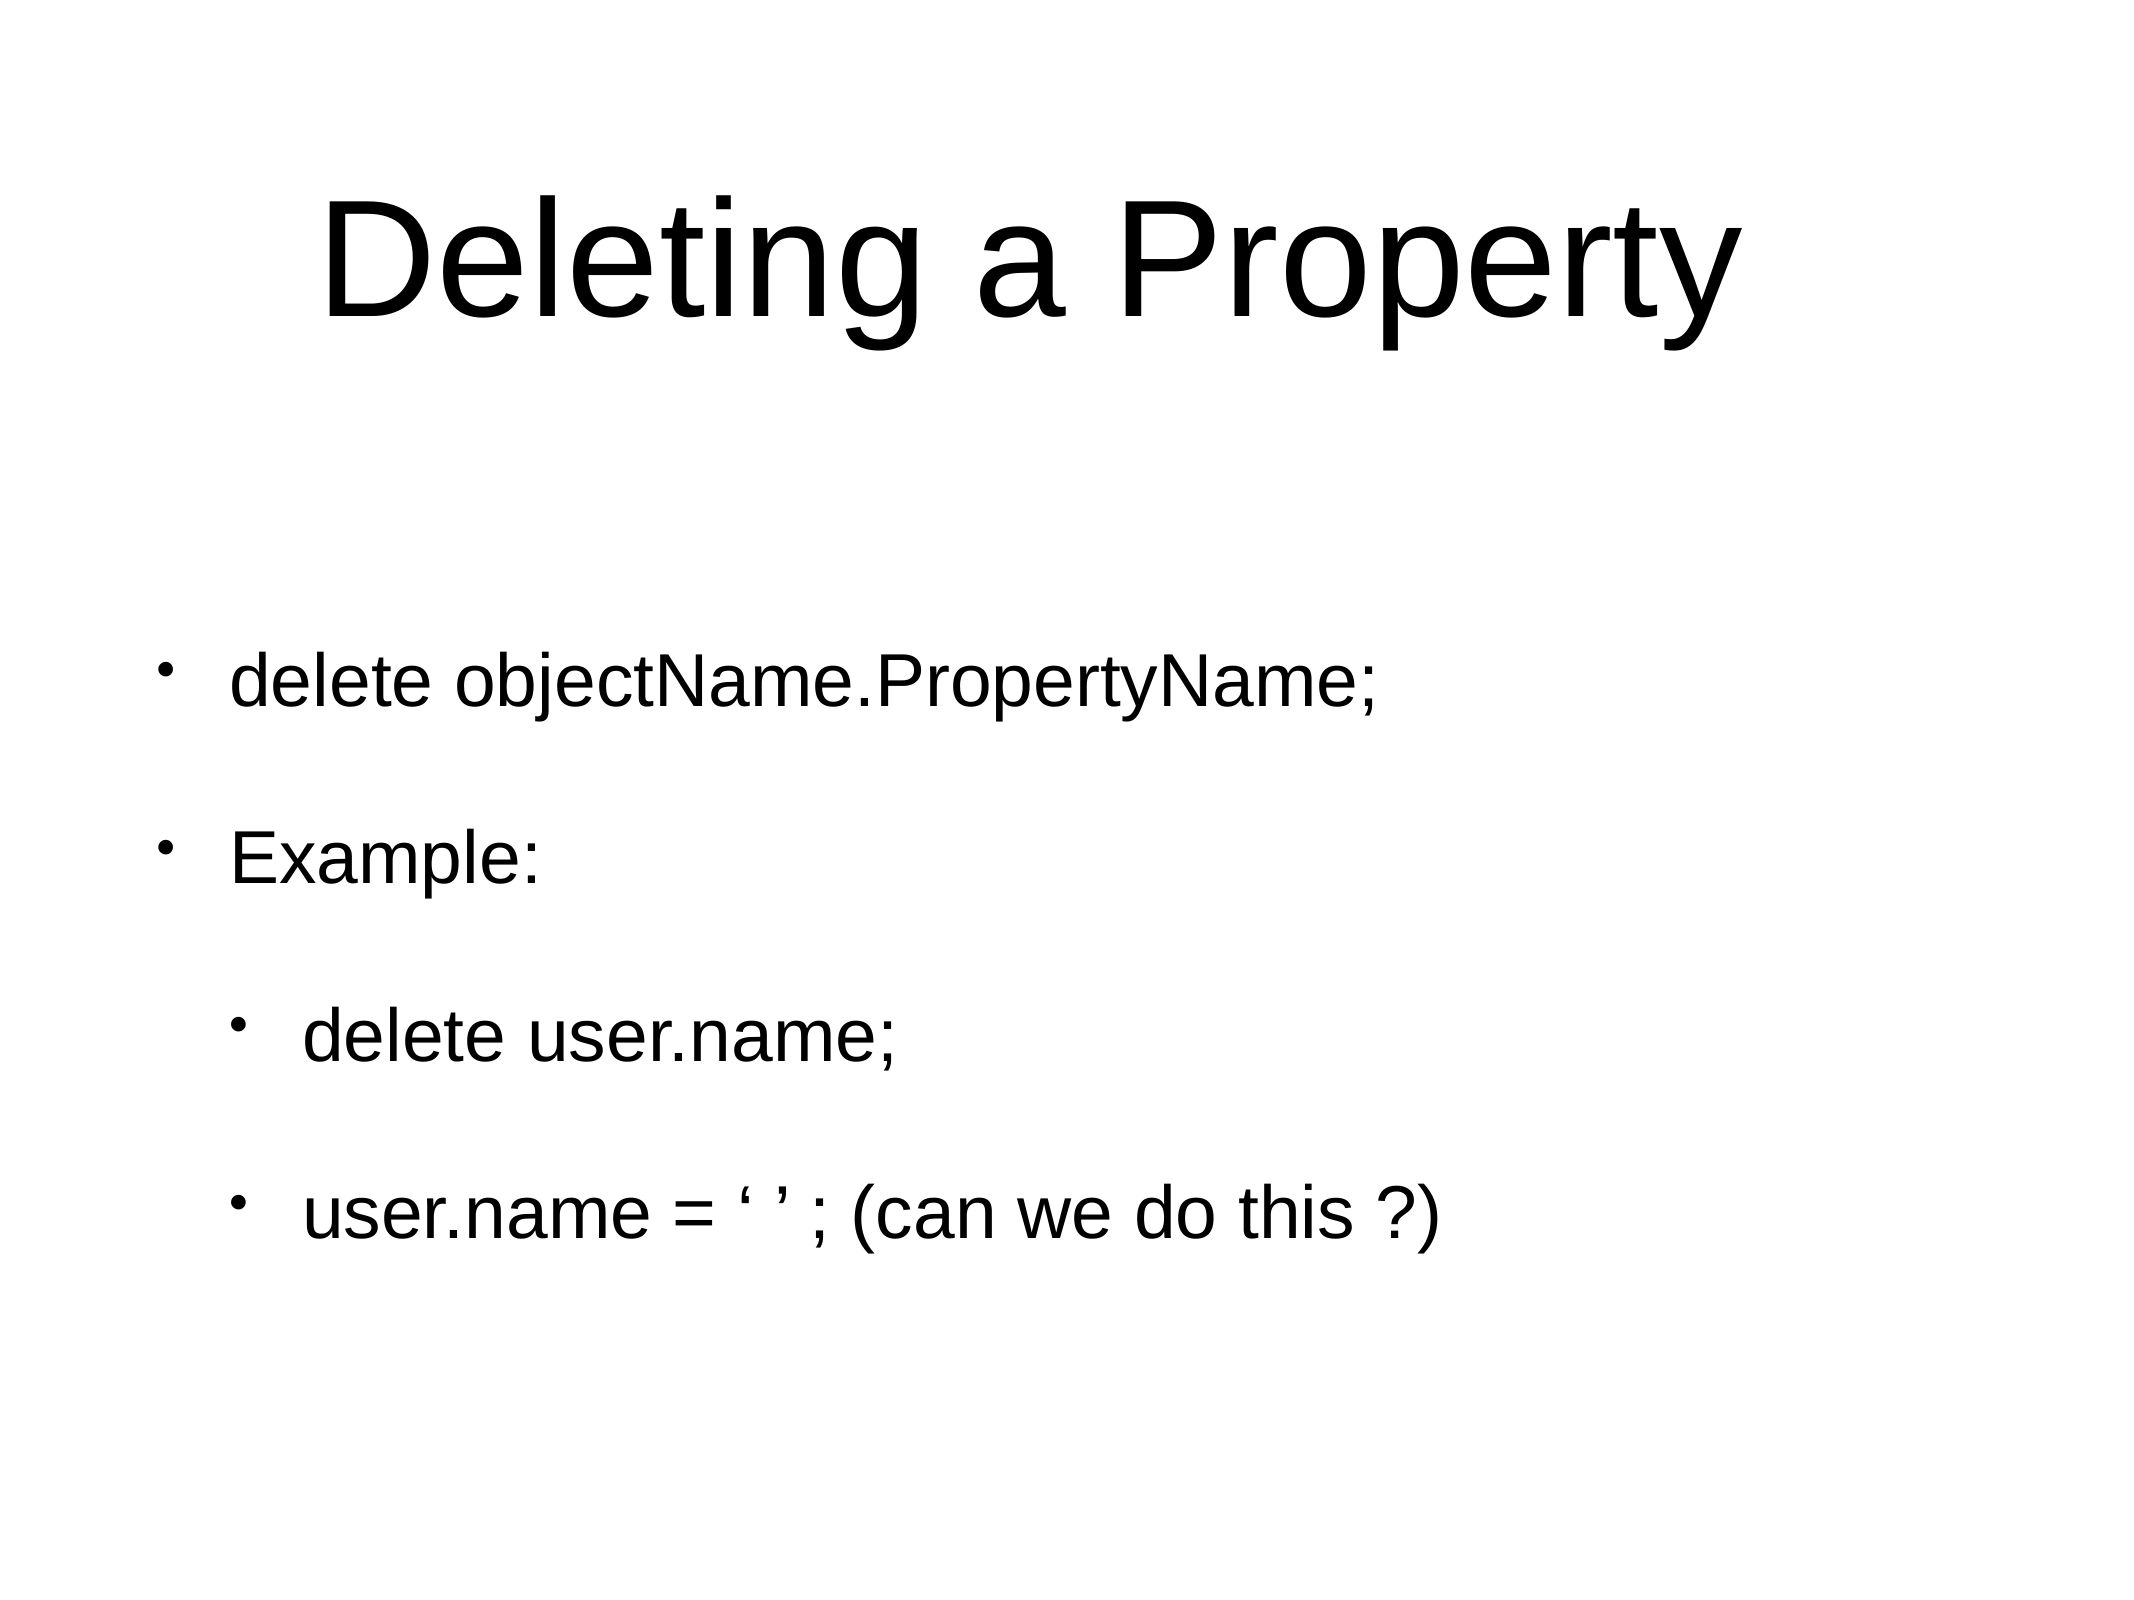

# Deleting a Property
delete objectName.PropertyName;
Example:
delete user.name;
user.name = ‘ ’ ; (can we do this ?)